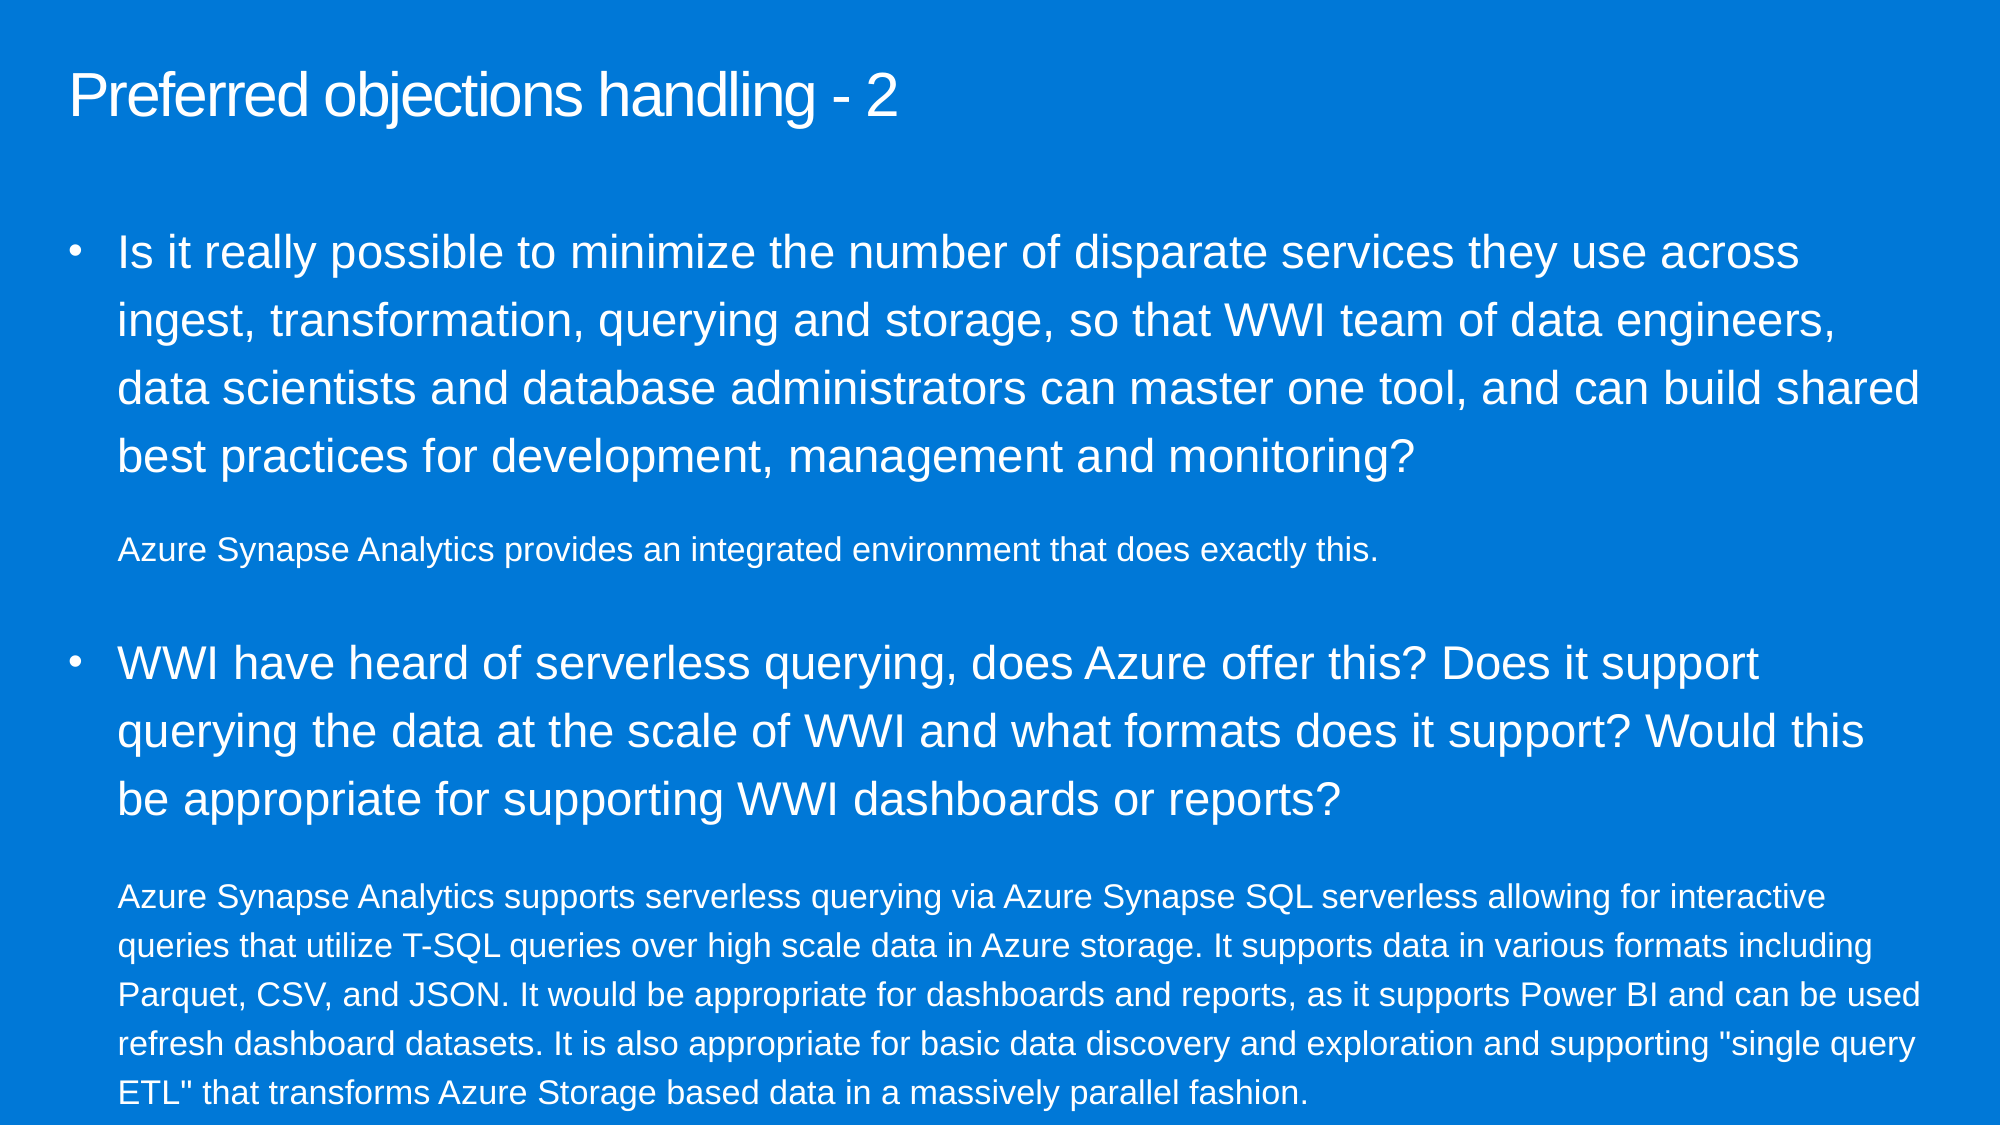

# Preferred objections handling - 2
Is it really possible to minimize the number of disparate services they use across ingest, transformation, querying and storage, so that WWI team of data engineers, data scientists and database administrators can master one tool, and can build shared best practices for development, management and monitoring?

Azure Synapse Analytics provides an integrated environment that does exactly this.

WWI have heard of serverless querying, does Azure offer this? Does it support querying the data at the scale of WWI and what formats does it support? Would this be appropriate for supporting WWI dashboards or reports?

Azure Synapse Analytics supports serverless querying via Azure Synapse SQL serverless allowing for interactive queries that utilize T-SQL queries over high scale data in Azure storage. It supports data in various formats including Parquet, CSV, and JSON. It would be appropriate for dashboards and reports, as it supports Power BI and can be used refresh dashboard datasets. It is also appropriate for basic data discovery and exploration and supporting "single query ETL" that transforms Azure Storage based data in a massively parallel fashion.